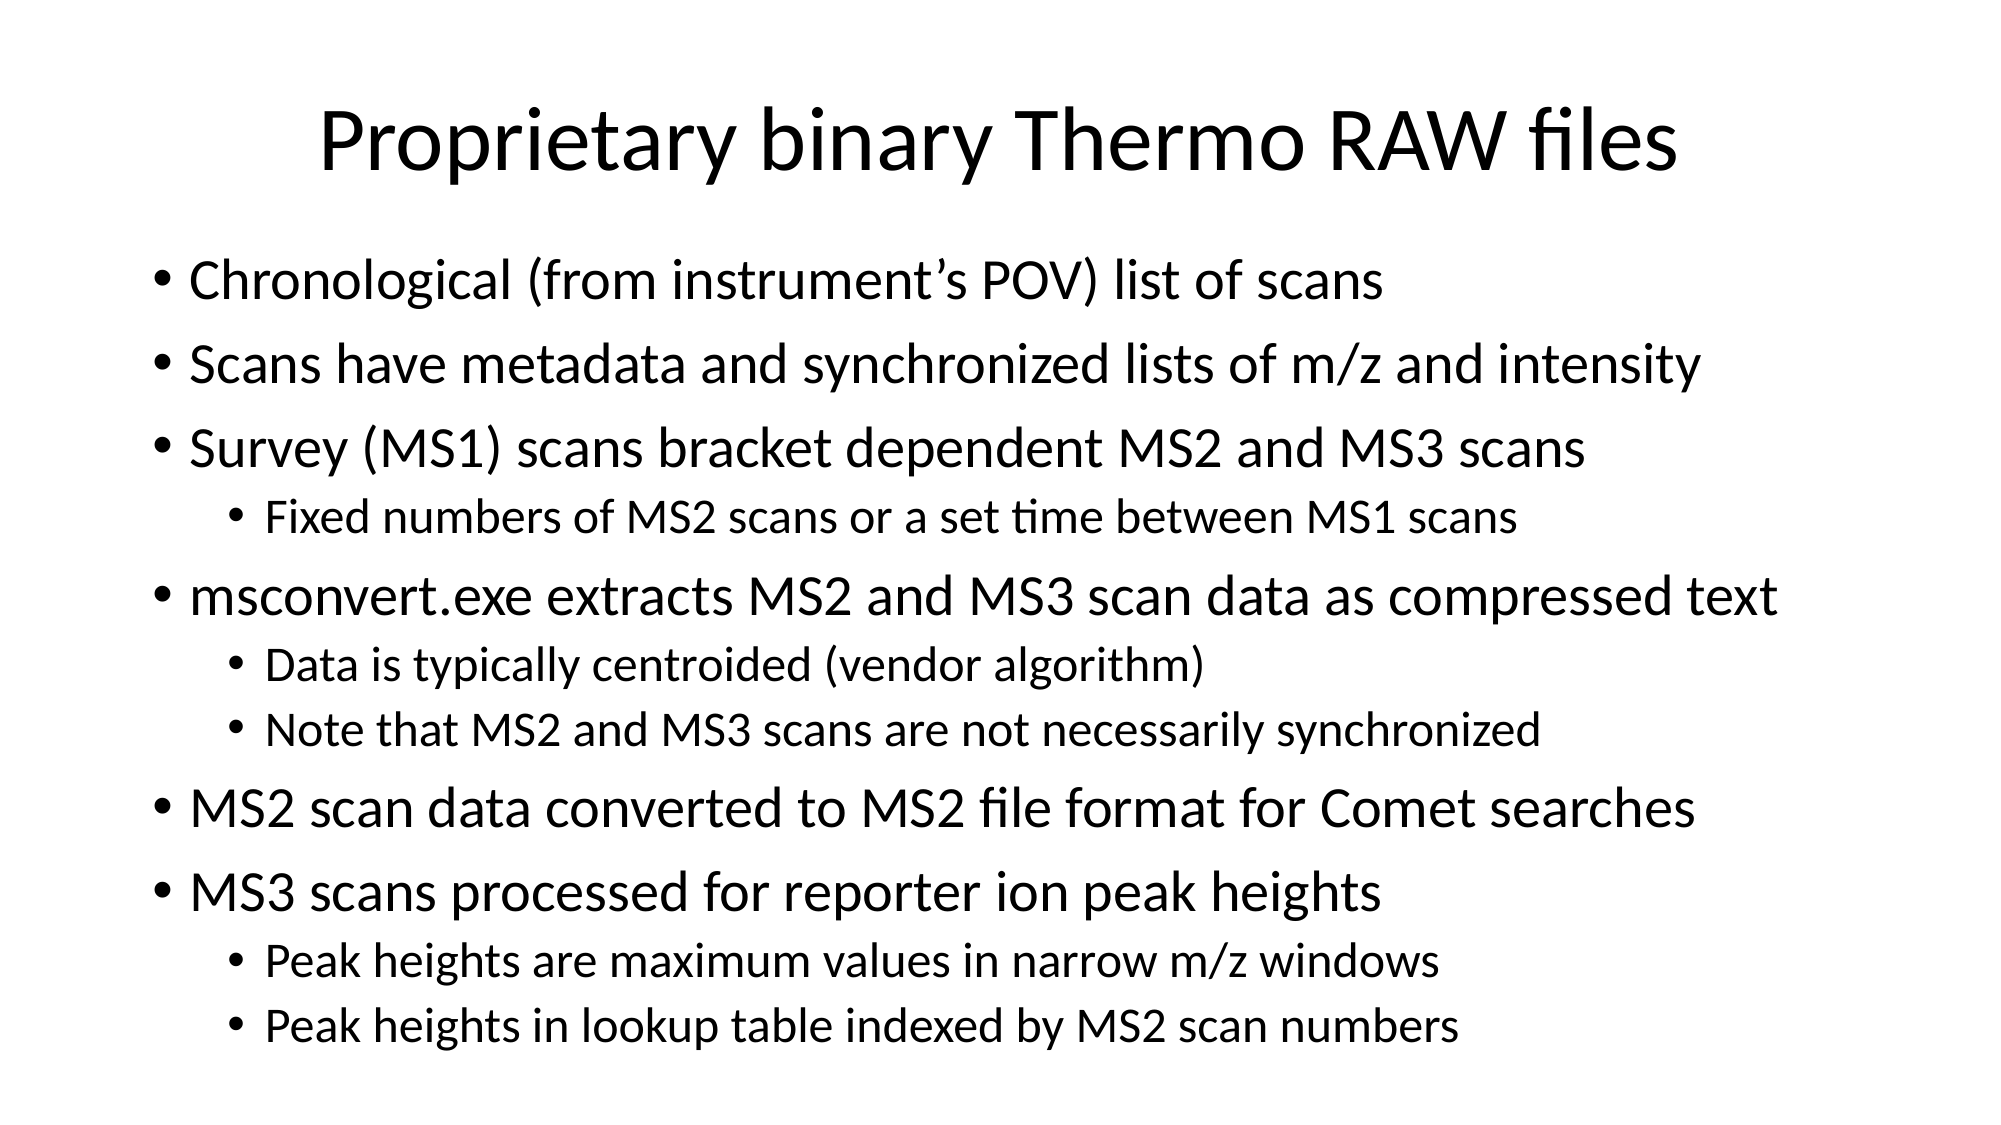

# Proprietary binary Thermo RAW files
Chronological (from instrument’s POV) list of scans
Scans have metadata and synchronized lists of m/z and intensity
Survey (MS1) scans bracket dependent MS2 and MS3 scans
Fixed numbers of MS2 scans or a set time between MS1 scans
msconvert.exe extracts MS2 and MS3 scan data as compressed text
Data is typically centroided (vendor algorithm)
Note that MS2 and MS3 scans are not necessarily synchronized
MS2 scan data converted to MS2 file format for Comet searches
MS3 scans processed for reporter ion peak heights
Peak heights are maximum values in narrow m/z windows
Peak heights in lookup table indexed by MS2 scan numbers